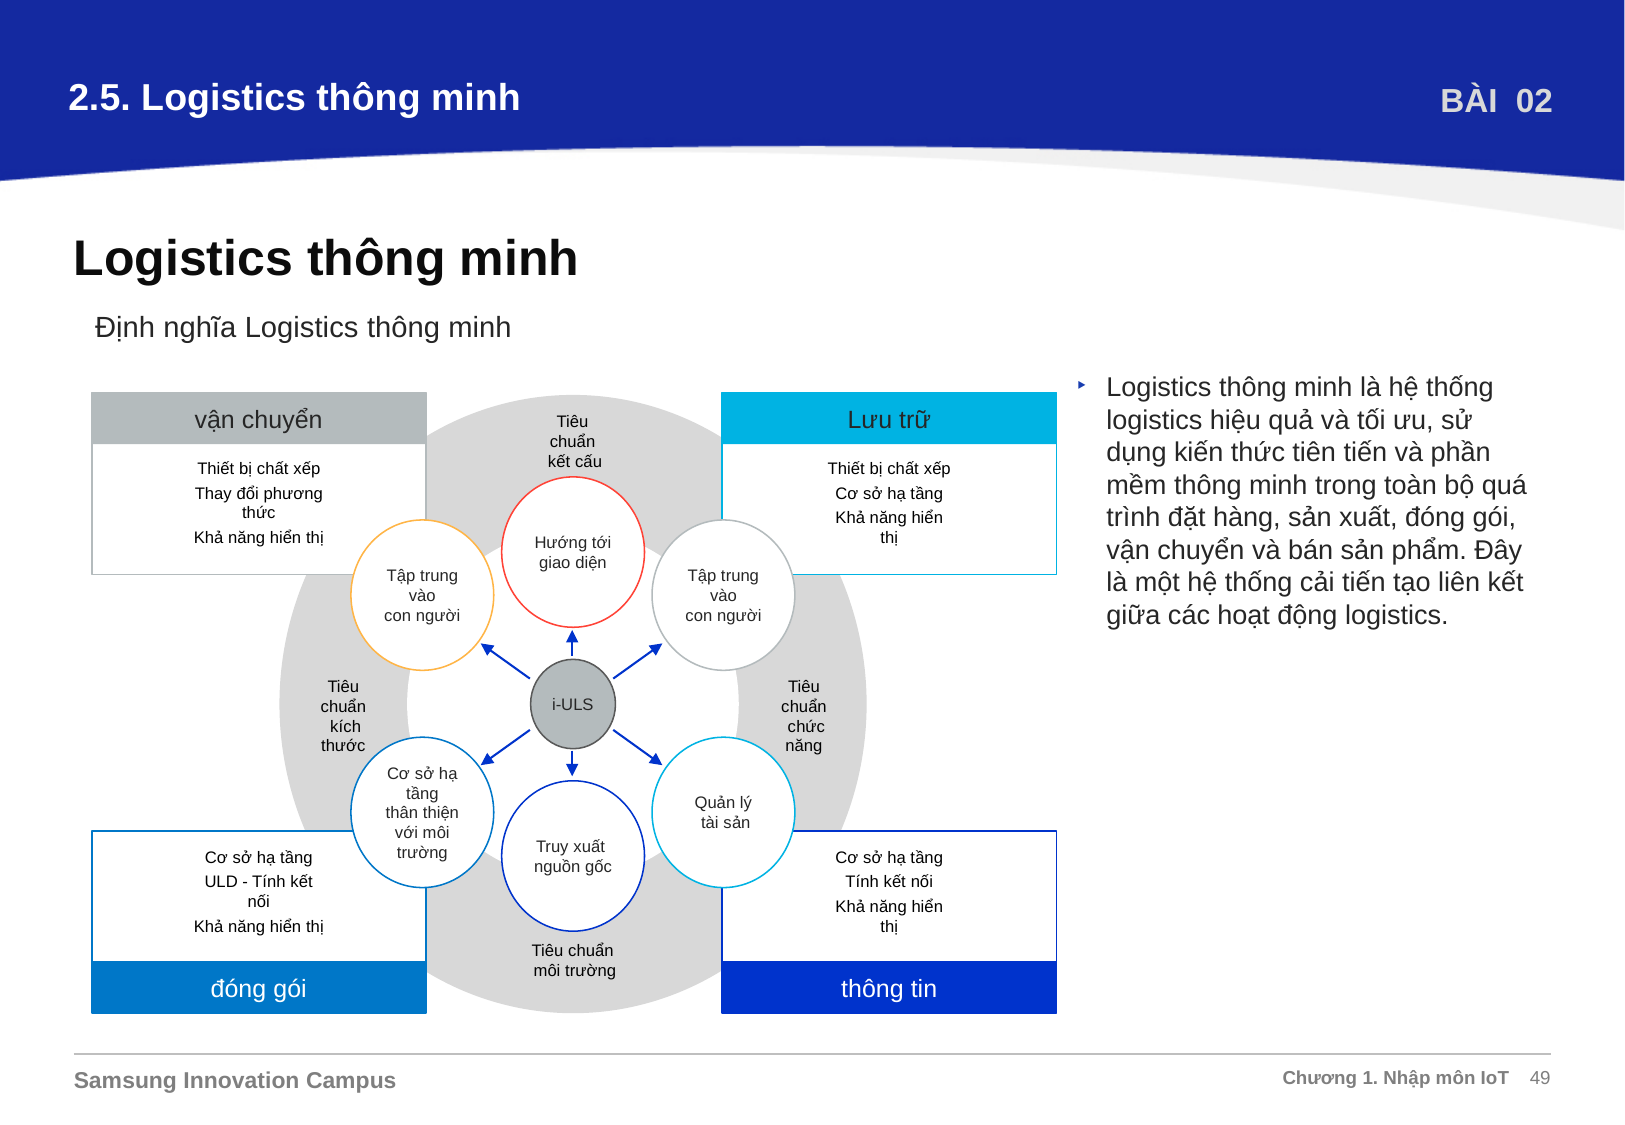

2.5. Logistics thông minh

BÀI  02
Logistics thông minh
Định nghĩa Logistics thông minh
Logistics thông minh là hệ thống logistics hiệu quả và tối ưu, sử dụng kiến thức tiên tiến và phần mềm thông minh trong toàn bộ quá trình đặt hàng, sản xuất, đóng gói, vận chuyển và bán sản phẩm. Đây là một hệ thống cải tiến tạo liên kết giữa các hoạt động logistics.

vận chuyển
Thiết bị chất xếp
Thay đổi phương thức
Khả năng hiển thị

Lưu trữ
Thiết bị chất xếp
Cơ sở hạ tầng
Khả năng hiển thị

Tiêu chuẩn
 kết cấu
Hướng tới
giao diện
Tập trung vào
con người
Tập trung vào
con người

i-ULS
Tiêu chuẩn
 kích thước
Tiêu chuẩn
 chức năng
Cơ sở hạ tầng
thân thiện
với môi trường
Quản lý
 tài sản
Truy xuất
nguồn gốc

Cơ sở hạ tầng
ULD - Tính kết nối
Khả năng hiển thị
đóng gói

Cơ sở hạ tầng
Tính kết nối
Khả năng hiển thị
thông tin
Tiêu chuẩn
 môi trường